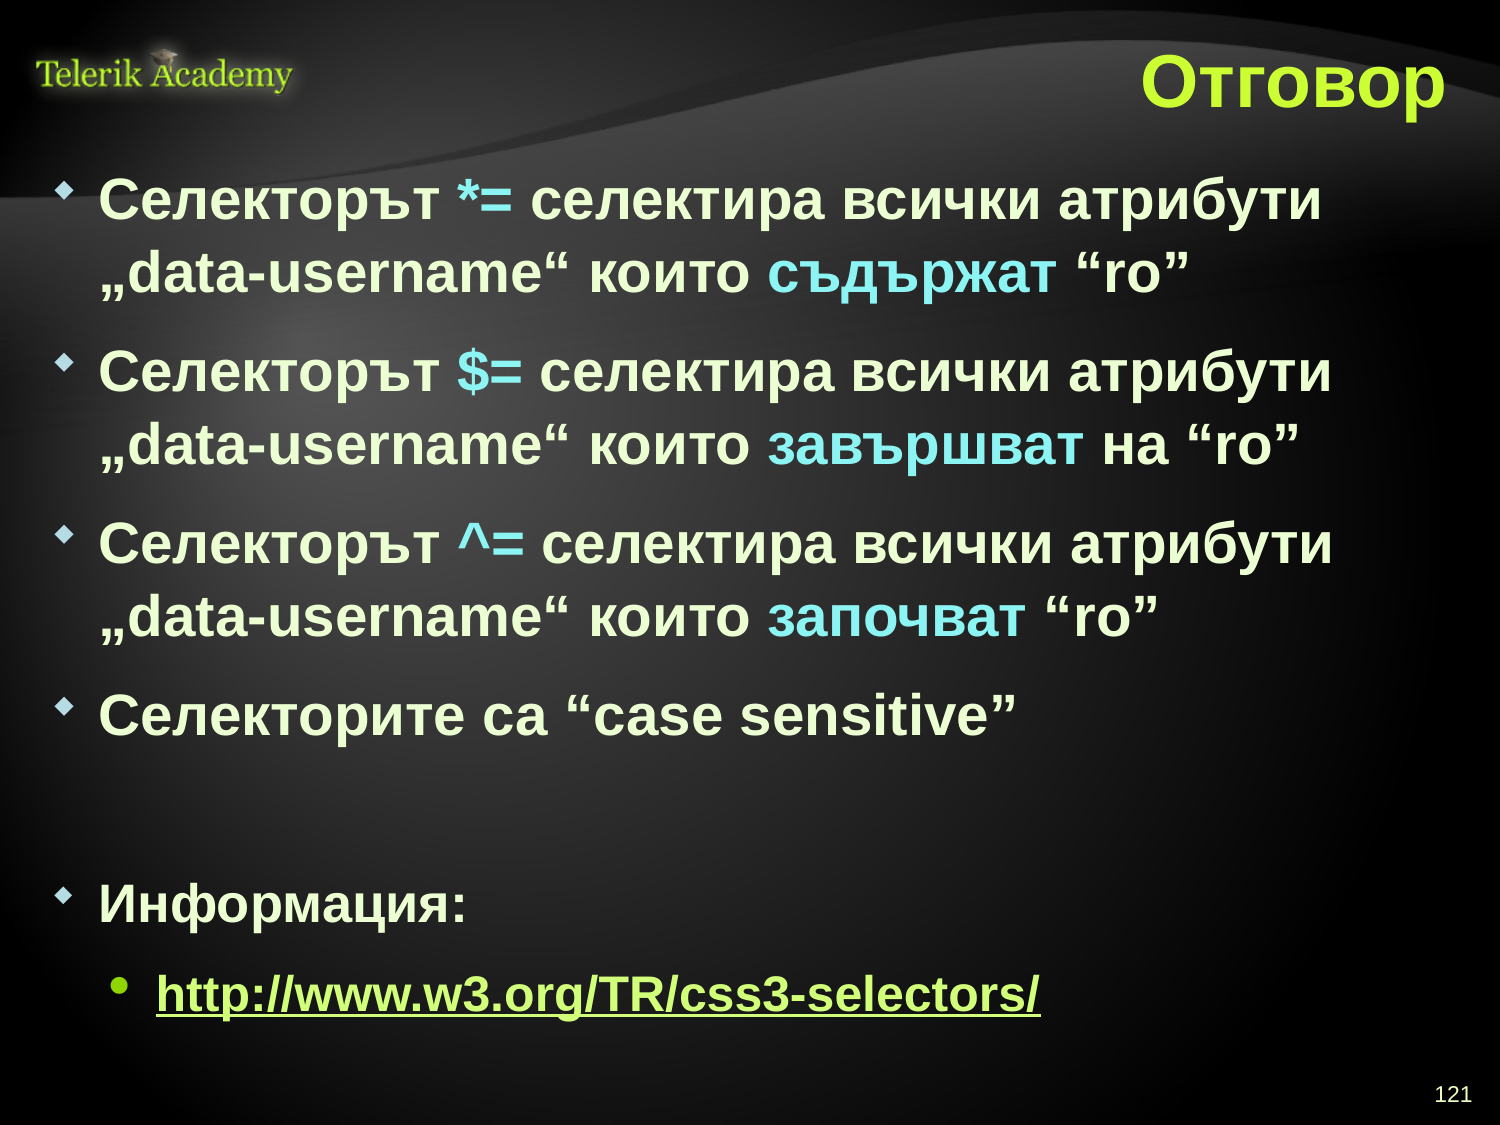

# Отговор
Селекторът *= селектира всички атрибути „data-username“ които съдържат “ro”
Селекторът $= селектира всички атрибути „data-username“ които завършват на “ro”
Селекторът ^= селектира всички атрибути „data-username“ които започват “ro”
Селекторите са “case sensitive”

Информация:
http://www.w3.org/TR/css3-selectors/
121